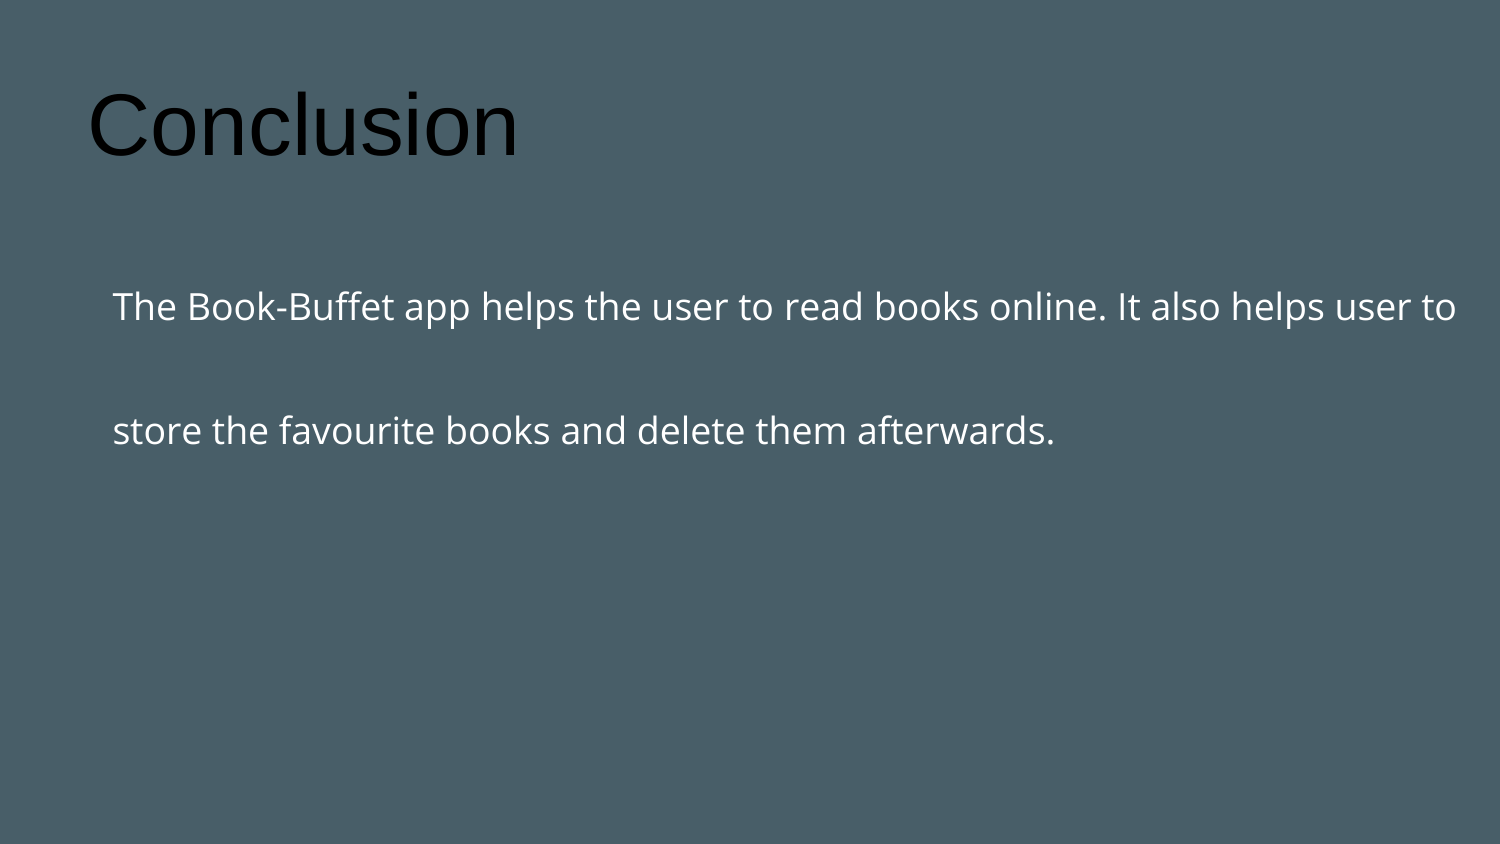

# Conclusion

          The Book-Buffet app helps the user to read books online. It also helps user to
          store the favourite books and delete them afterwards.